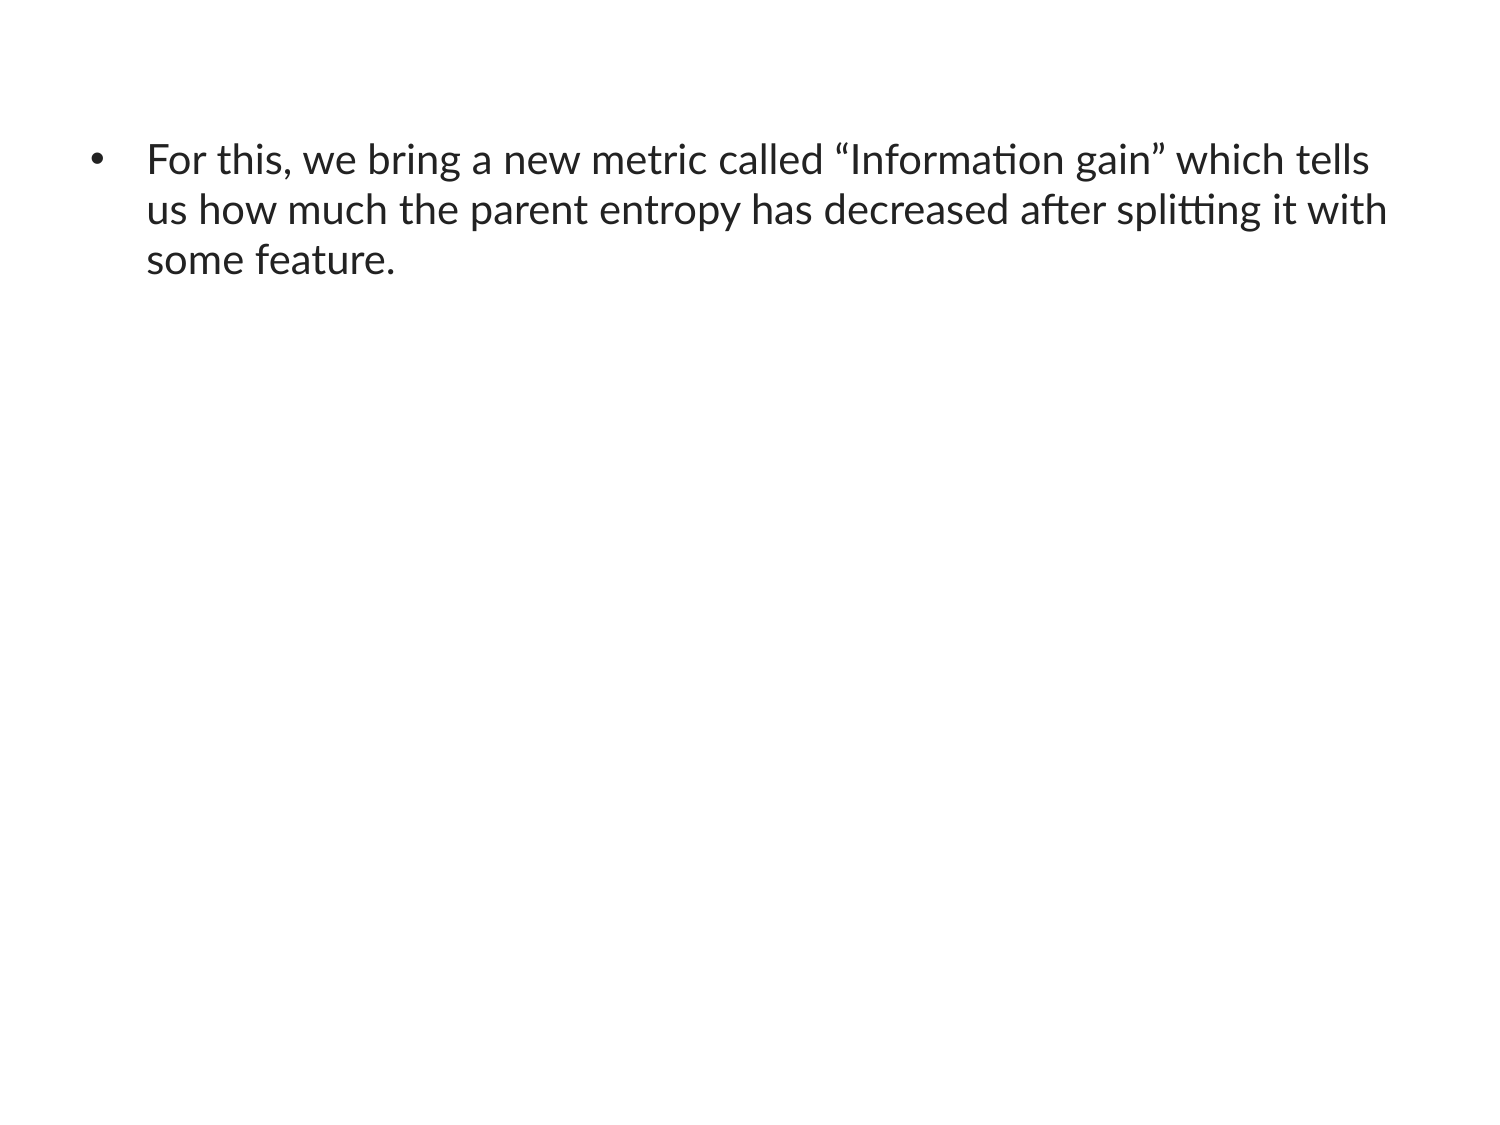

For this, we bring a new metric called “Information gain” which tells us how much the parent entropy has decreased after splitting it with some feature.